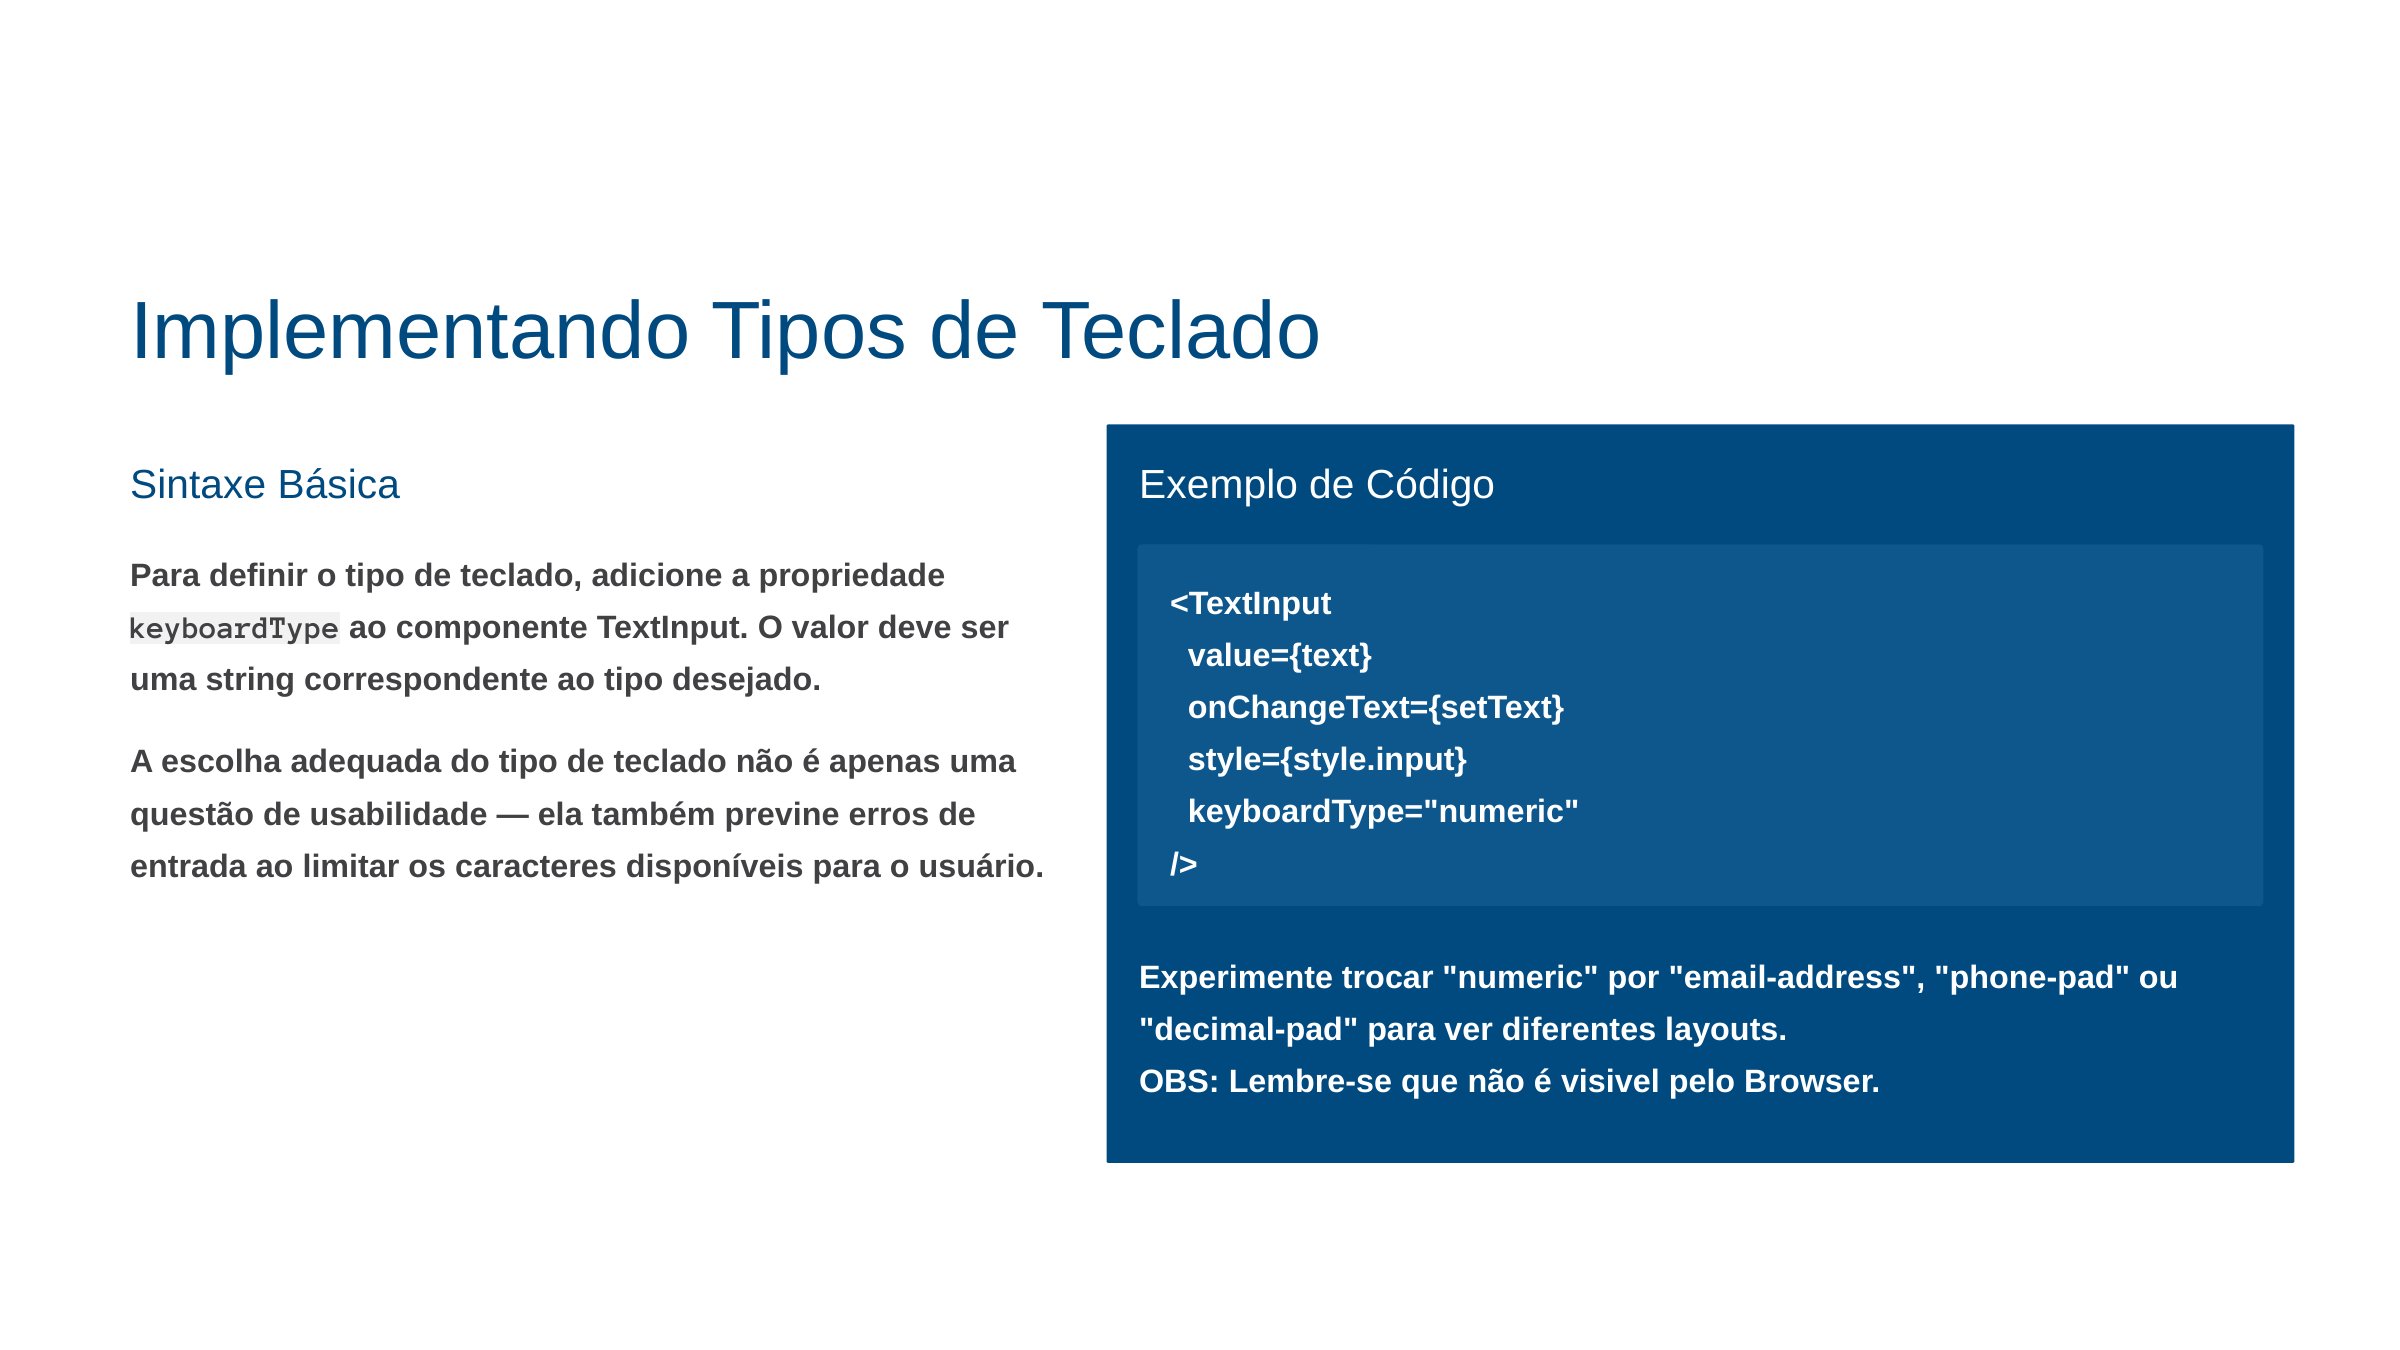

Implementando Tipos de Teclado

Sintaxe Básica
Exemplo de Código
Para definir o tipo de teclado, adicione a propriedade keyboardType ao componente TextInput. O valor deve ser uma string correspondente ao tipo desejado.

<TextInput
  value={text}
  onChangeText={setText}
  style={style.input}
  keyboardType="numeric"
/>
A escolha adequada do tipo de teclado não é apenas uma questão de usabilidade — ela também previne erros de entrada ao limitar os caracteres disponíveis para o usuário.
Experimente trocar "numeric" por "email-address", "phone-pad" ou "decimal-pad" para ver diferentes layouts.
OBS: Lembre-se que não é visivel pelo Browser.